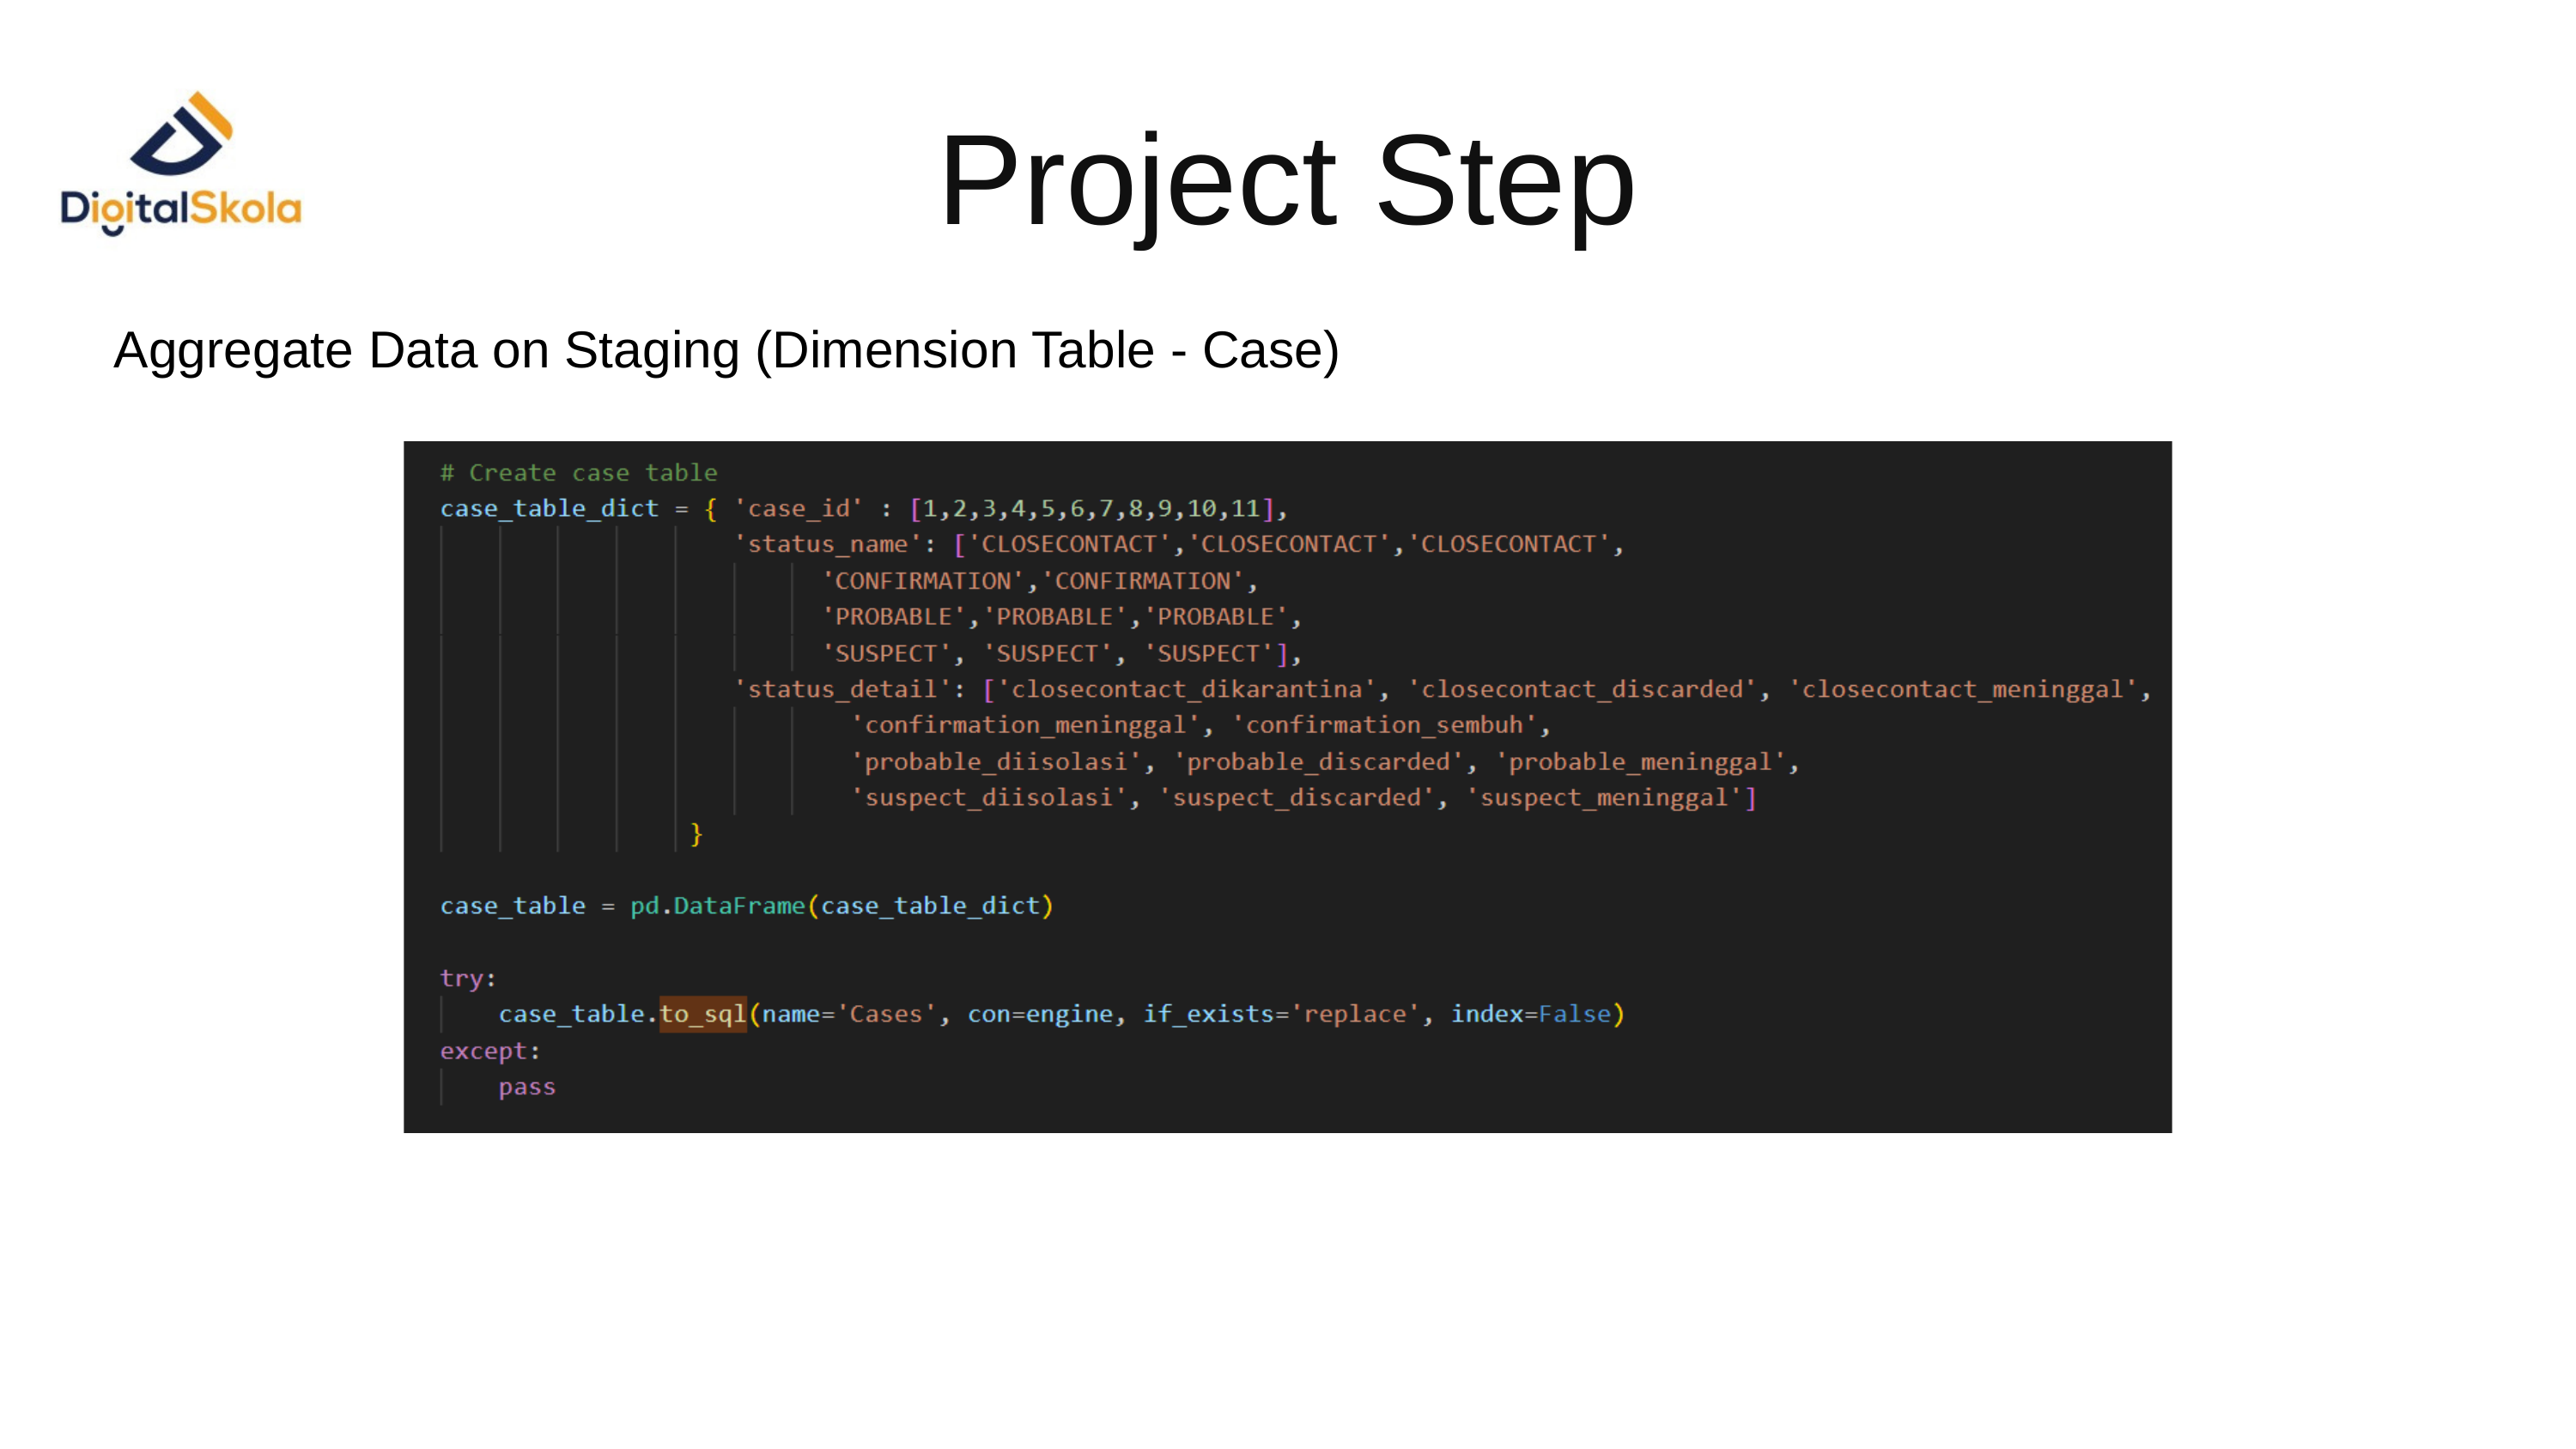

Project Step
Aggregate Data on Staging (Dimension Table - Case)